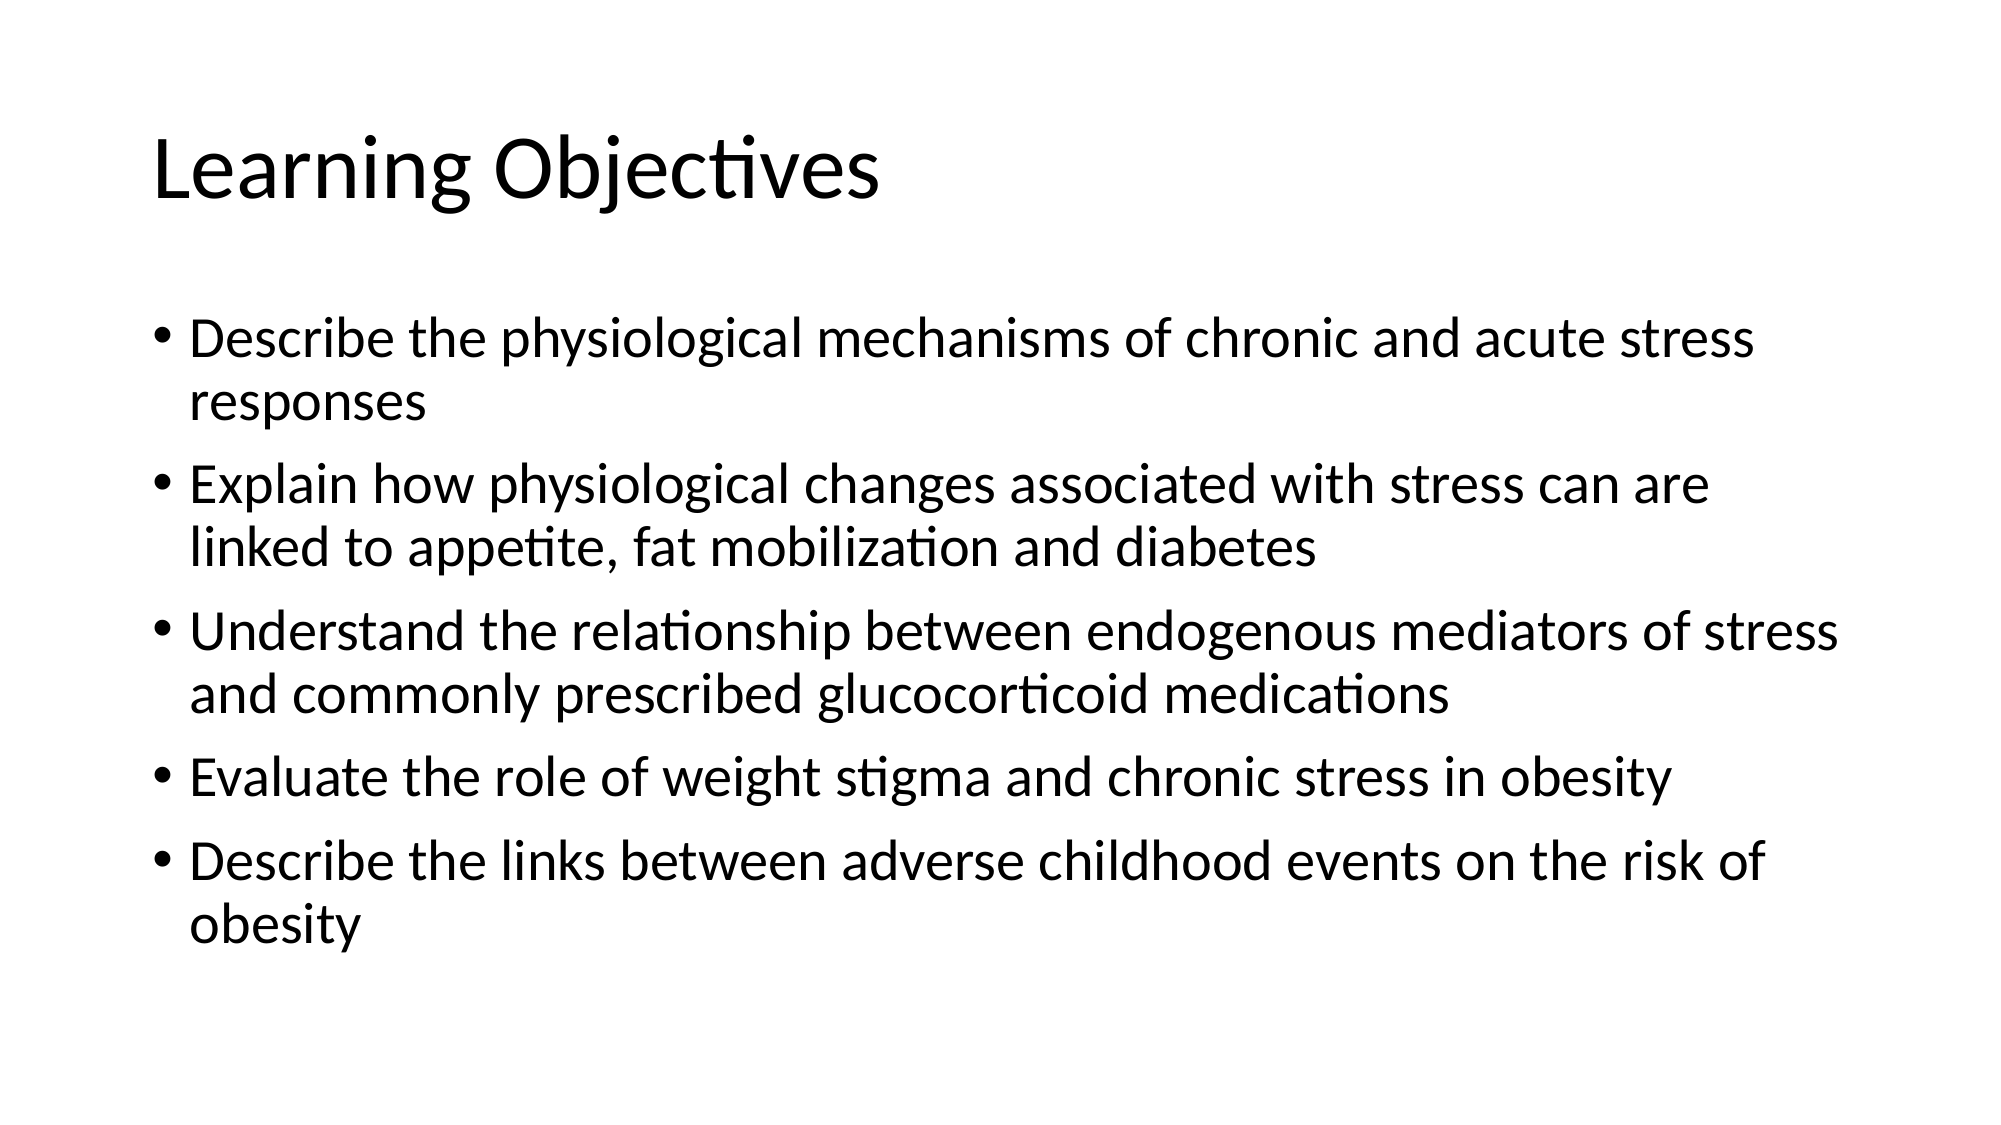

# Learning Objectives
Describe the physiological mechanisms of chronic and acute stress responses
Explain how physiological changes associated with stress can are linked to appetite, fat mobilization and diabetes
Understand the relationship between endogenous mediators of stress and commonly prescribed glucocorticoid medications
Evaluate the role of weight stigma and chronic stress in obesity
Describe the links between adverse childhood events on the risk of obesity